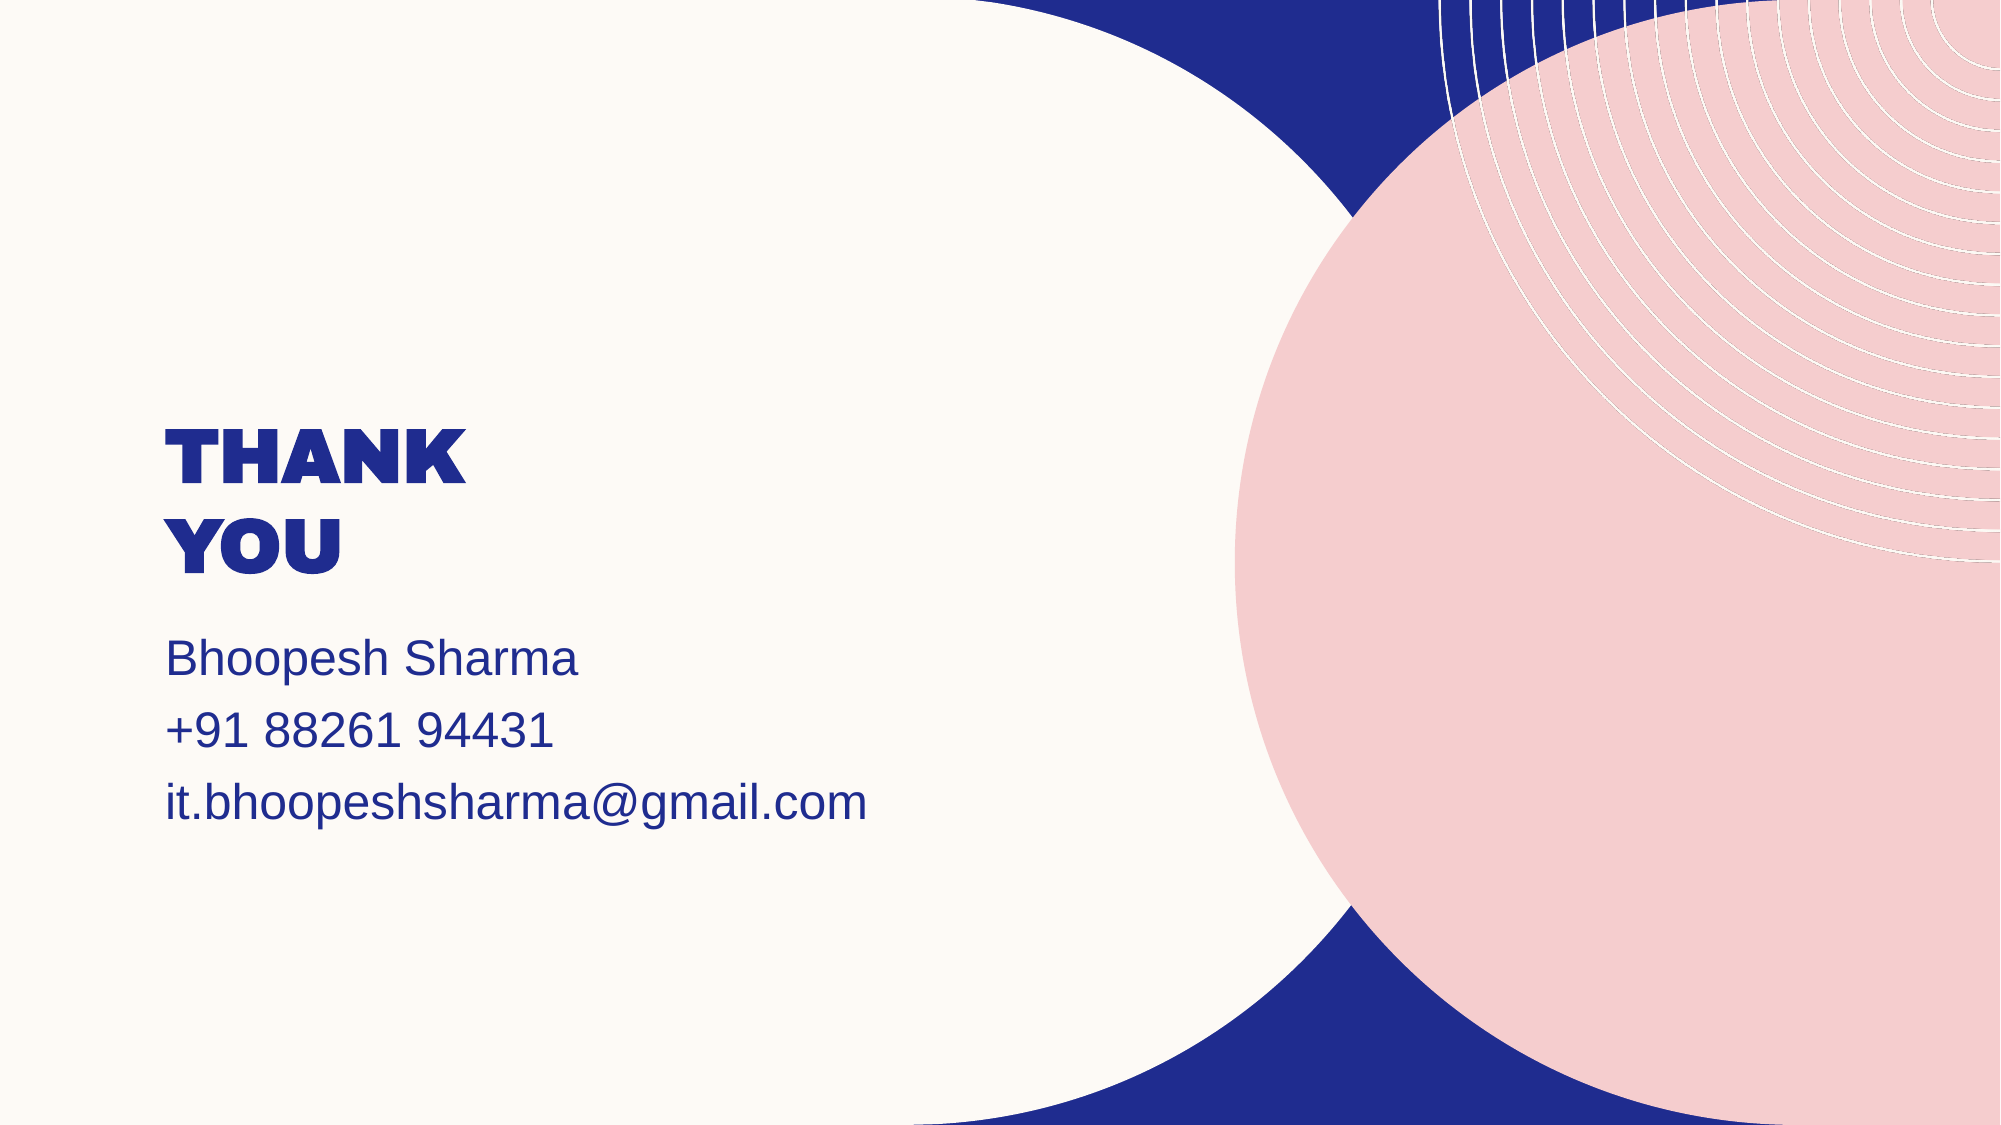

# Thank you
Bhoopesh Sharma
+91 88261 94431
it.bhoopeshsharma@gmail.com